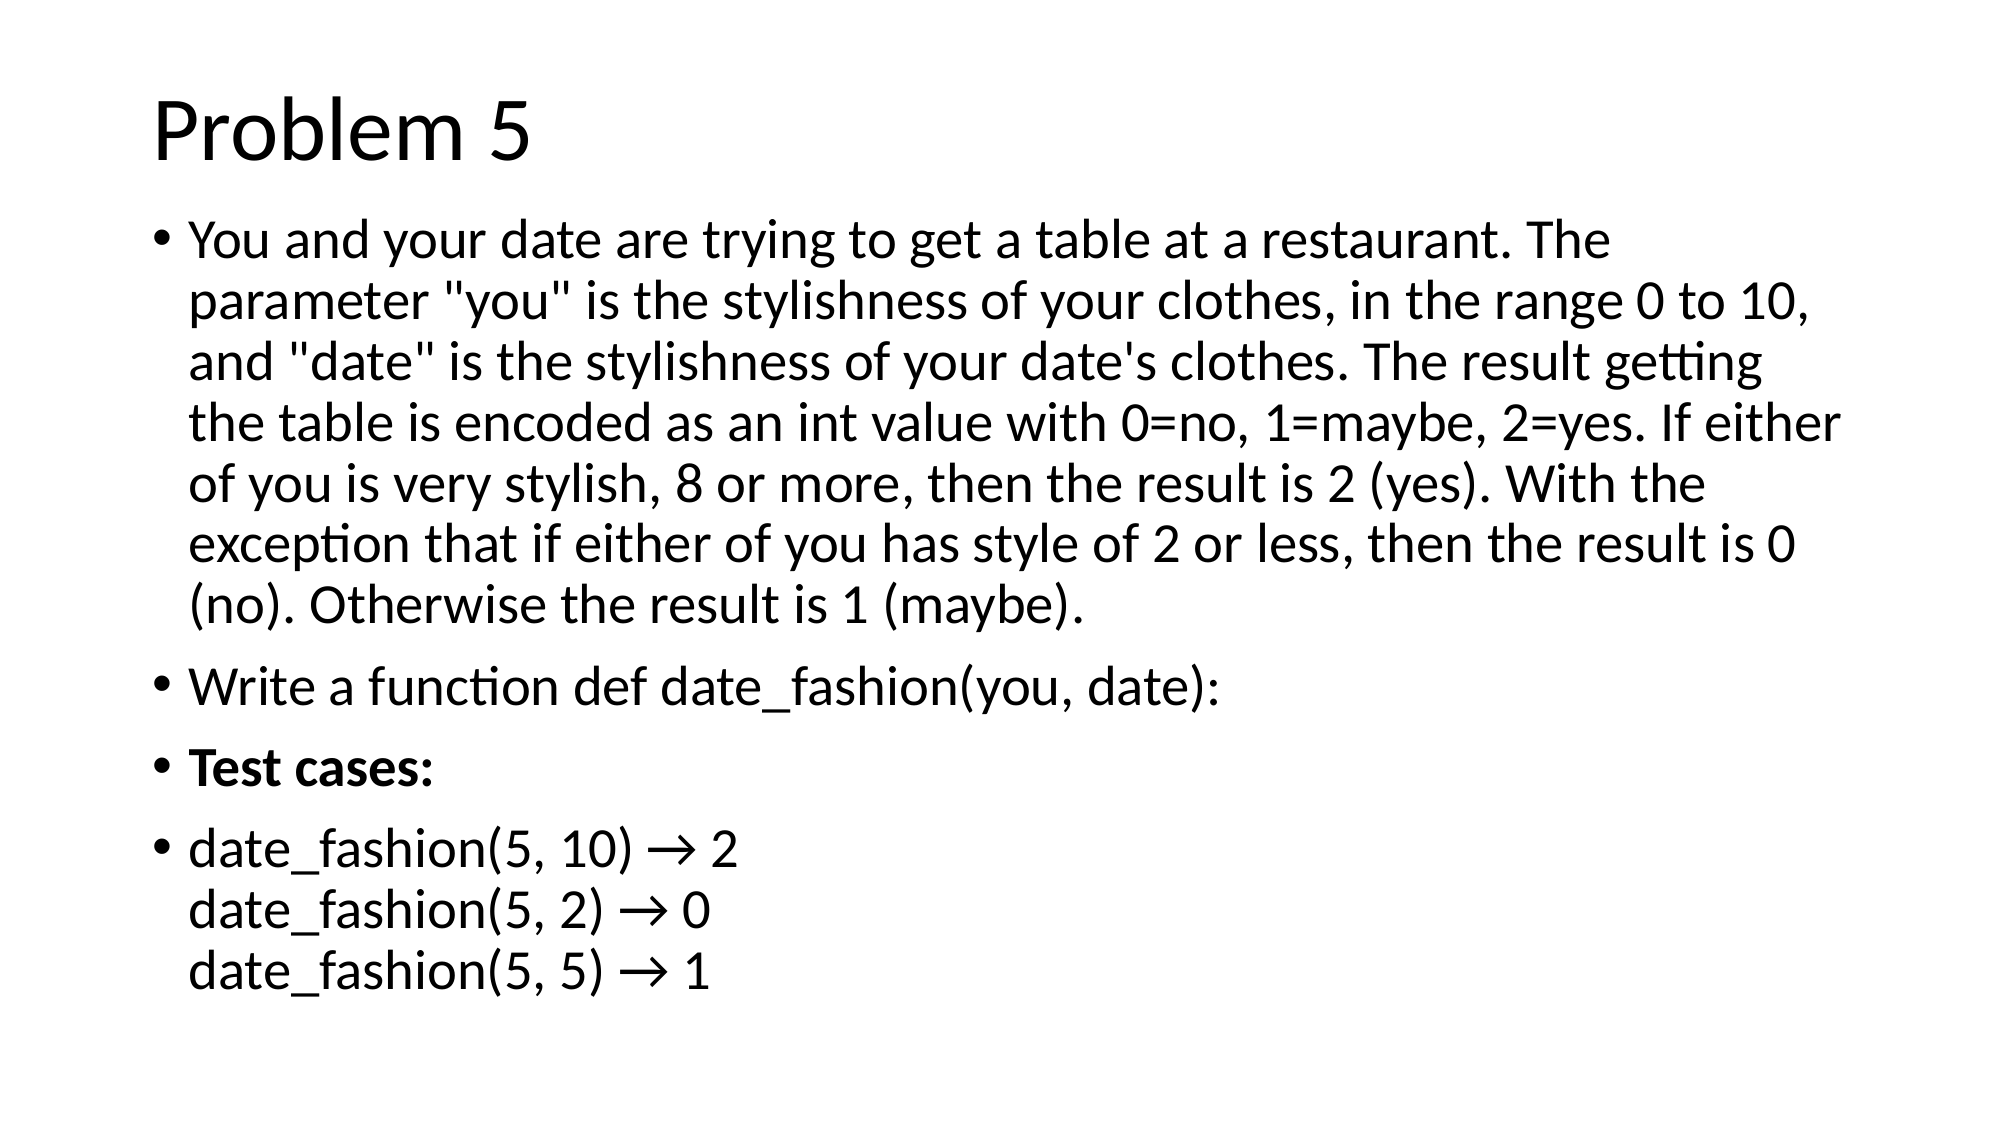

# Problem 5
You and your date are trying to get a table at a restaurant. The parameter "you" is the stylishness of your clothes, in the range 0 to 10, and "date" is the stylishness of your date's clothes. The result getting the table is encoded as an int value with 0=no, 1=maybe, 2=yes. If either of you is very stylish, 8 or more, then the result is 2 (yes). With the exception that if either of you has style of 2 or less, then the result is 0 (no). Otherwise the result is 1 (maybe).
Write a function ﻿def date_fashion(you, date):
Test cases:
date_fashion(5, 10) → 2
date_fashion(5, 2) → 0
date_fashion(5, 5) → 1